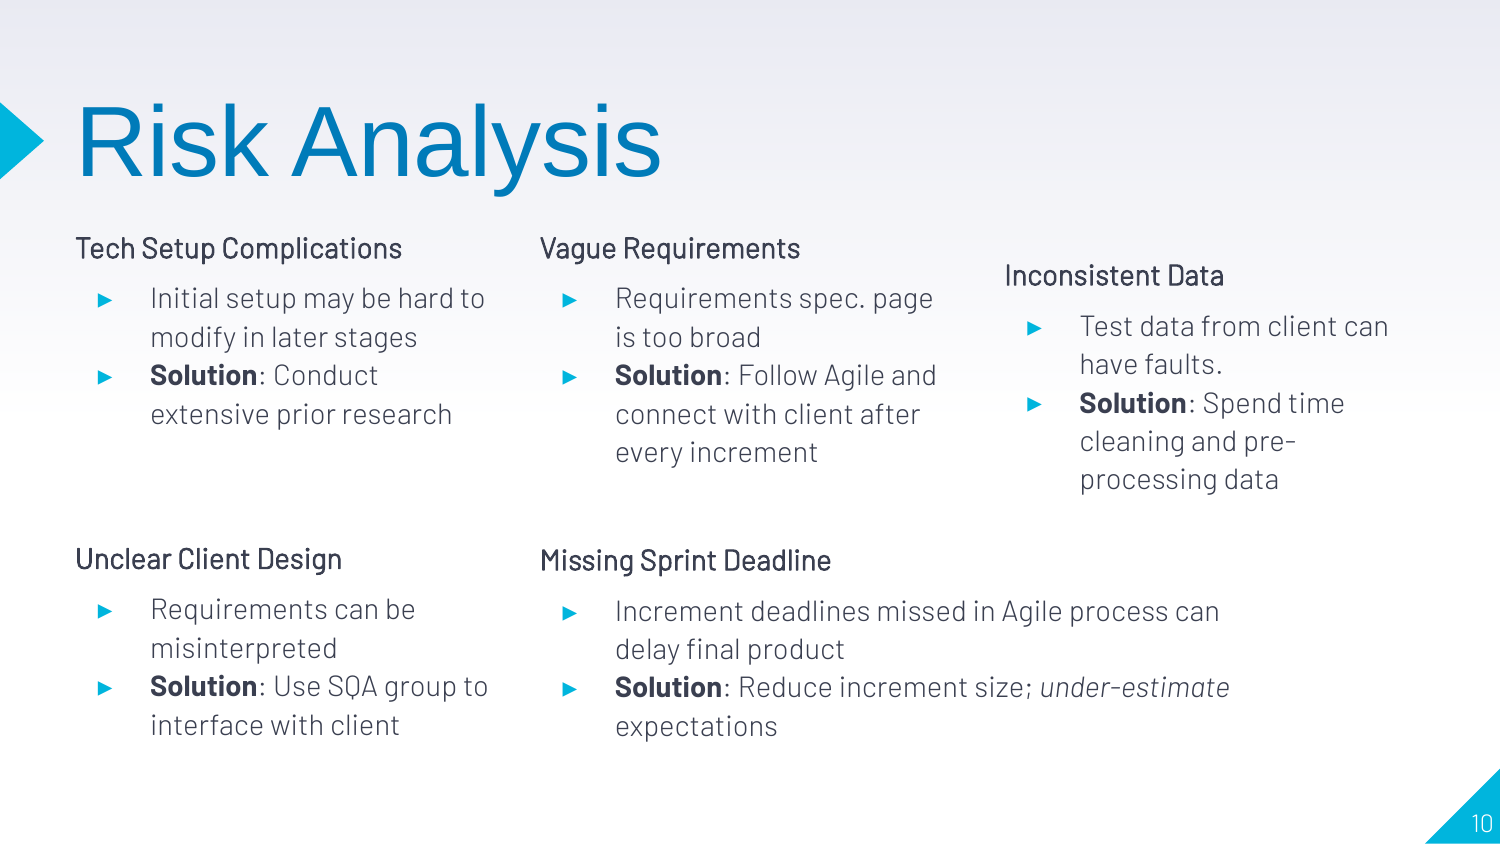

# Risk Analysis
Tech Setup Complications
Initial setup may be hard to modify in later stages
Solution: Conduct extensive prior research
Vague Requirements
Requirements spec. page is too broad
Solution: Follow Agile and connect with client after every increment
Inconsistent Data
Test data from client can have faults.
Solution: Spend time cleaning and pre-processing data
Unclear Client Design
Requirements can be misinterpreted
Solution: Use SQA group to interface with client
Missing Sprint Deadline
Increment deadlines missed in Agile process can delay final product
Solution: Reduce increment size; under-estimate expectations

10